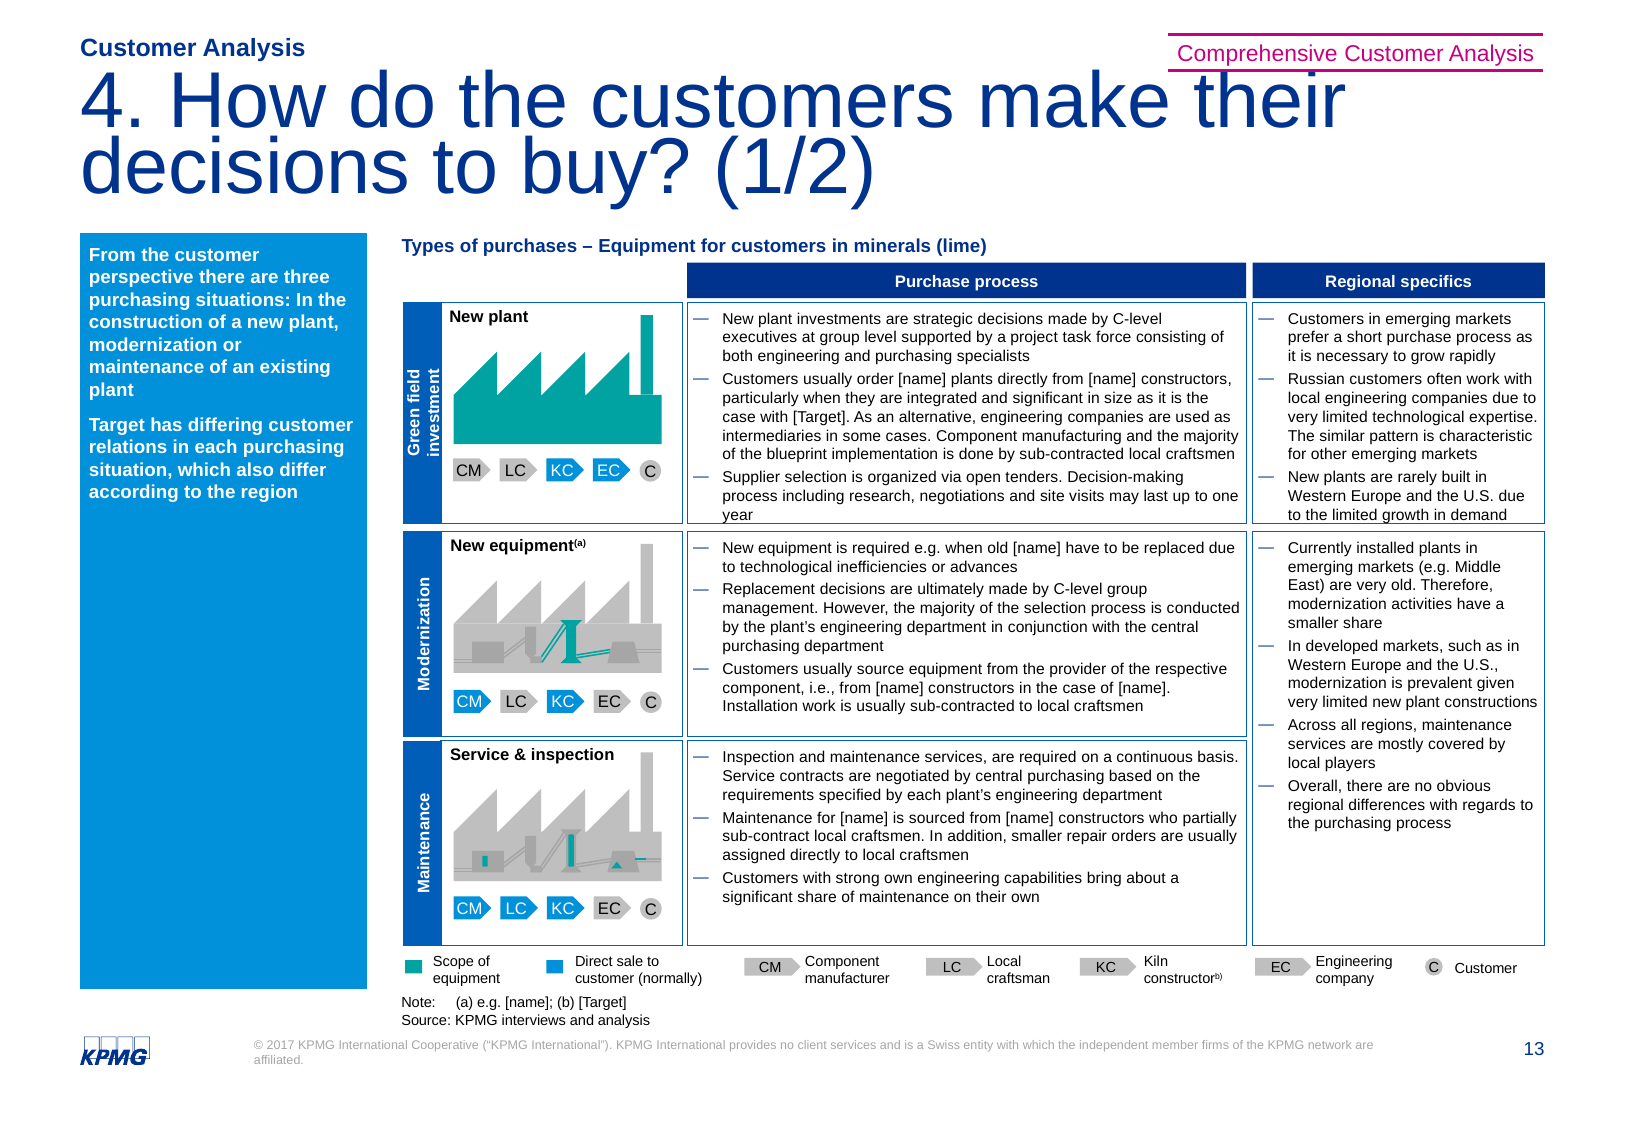

Customer Analysis
Comprehensive Customer Analysis
# 4. How do the customers make their decisions to buy? (1/2)
From the customer perspective there are three purchasing situations: In the construction of a new plant, modernization or maintenance of an existing plant
Target has differing customer relations in each purchasing situation, which also differ according to the region

Types of purchases – Equipment for customers in minerals (lime)
Purchase process
Regional specifics
New plant

New plant investments are strategic decisions made by C-level executives at group level supported by a project task force consisting of both engineering and purchasing specialists
Customers usually order [name] plants directly from [name] constructors, particularly when they are integrated and significant in size as it is the case with [Target]. As an alternative, engineering companies are used as intermediaries in some cases. Component manufacturing and the majority of the blueprint implementation is done by sub-contracted local craftsmen
Supplier selection is organized via open tenders. Decision-making process including research, negotiations and site visits may last up to one year
Customers in emerging markets prefer a short purchase process as it is necessary to grow rapidly
Russian customers often work with local engineering companies due to very limited technological expertise. The similar pattern is characteristic for other emerging markets
New plants are rarely built in Western Europe and the U.S. due to the limited growth in demand

Green field
investment
CM
LC
KC
EC
C
New equipment(a)
Currently installed plants in emerging markets (e.g. Middle East) are very old. Therefore, modernization activities have a smaller share
In developed markets, such as in Western Europe and the U.S., modernization is prevalent given very limited new plant constructions
Across all regions, maintenance services are mostly covered by local players
Overall, there are no obvious regional differences with regards to the purchasing process

New equipment is required e.g. when old [name] have to be replaced due to technological inefficiencies or advances
Replacement decisions are ultimately made by C-level group management. However, the majority of the selection process is conducted by the plant’s engineering department in conjunction with the central purchasing department
Customers usually source equipment from the provider of the respective component, i.e., from [name] constructors in the case of [name]. Installation work is usually sub-contracted to local craftsmen

Modernization

CM
LC
KC
EC
C
Service & inspection

Inspection and maintenance services, are required on a continuous basis. Service contracts are negotiated by central purchasing based on the requirements specified by each plant’s engineering department
Maintenance for [name] is sourced from [name] constructors who partially sub-contract local craftsmen. In addition, smaller repair orders are usually assigned directly to local craftsmen
Customers with strong own engineering capabilities bring about a significant share of maintenance on their own

Maintenance
CM
LC
KC
EC
C
Scope of
equipment
Direct sale to
customer (normally)
Component
manufacturer
Local craftsman
Kiln constructorb)
Engineering
company
C
CM
LC
KC
EC
Customer

Note:     (a) e.g. [name]; (b) [Target]
Source: KPMG interviews and analysis